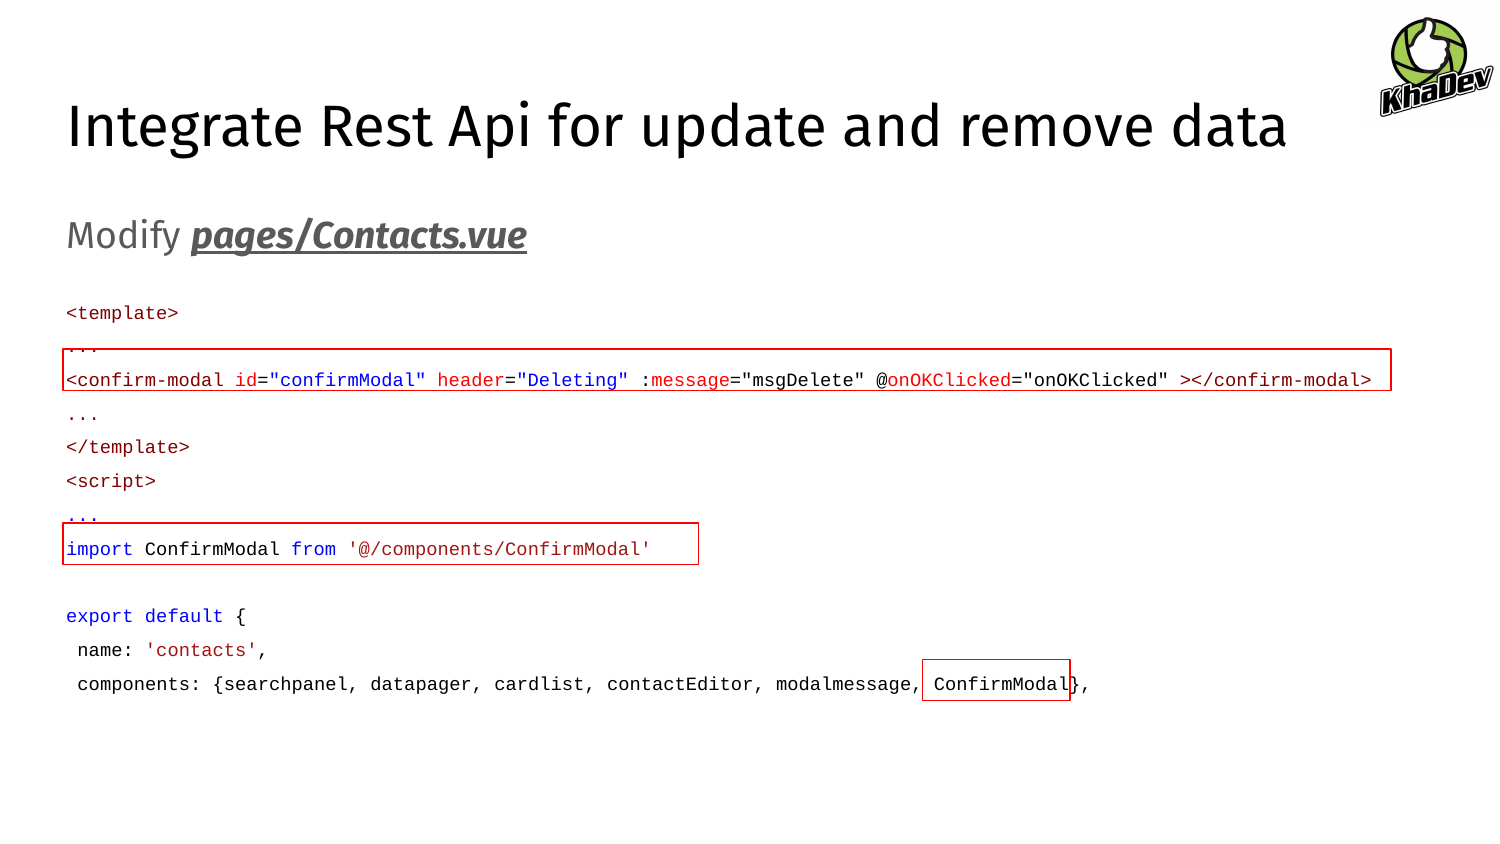

# Integrate Rest Api for update and remove data
Modify pages/Contacts.vue
<template>
...
<confirm-modal id="confirmModal" header="Deleting" :message="msgDelete" @onOKClicked="onOKClicked" ></confirm-modal>
...
</template>
<script>
...
import ConfirmModal from '@/components/ConfirmModal'

export default {
 name: 'contacts',
 components: {searchpanel, datapager, cardlist, contactEditor, modalmessage, ConfirmModal},